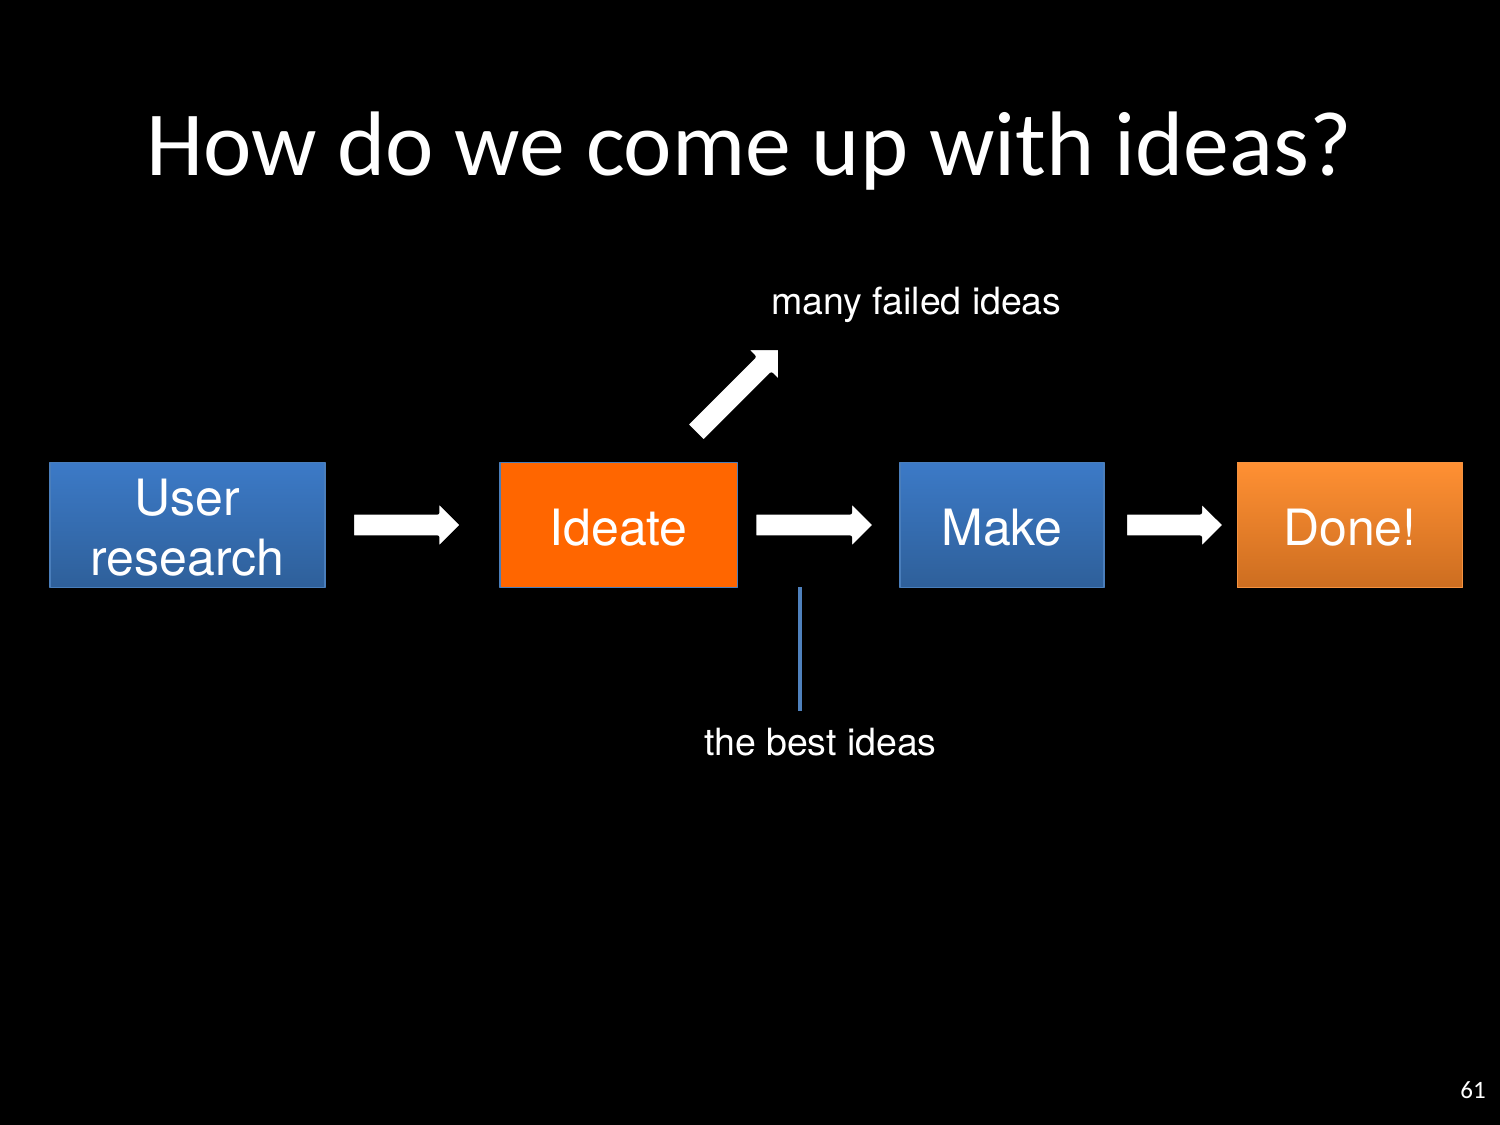

# How do we come up with ideas?
many failed ideas

User research
Ideate
Make
Done!

the best ideas
61